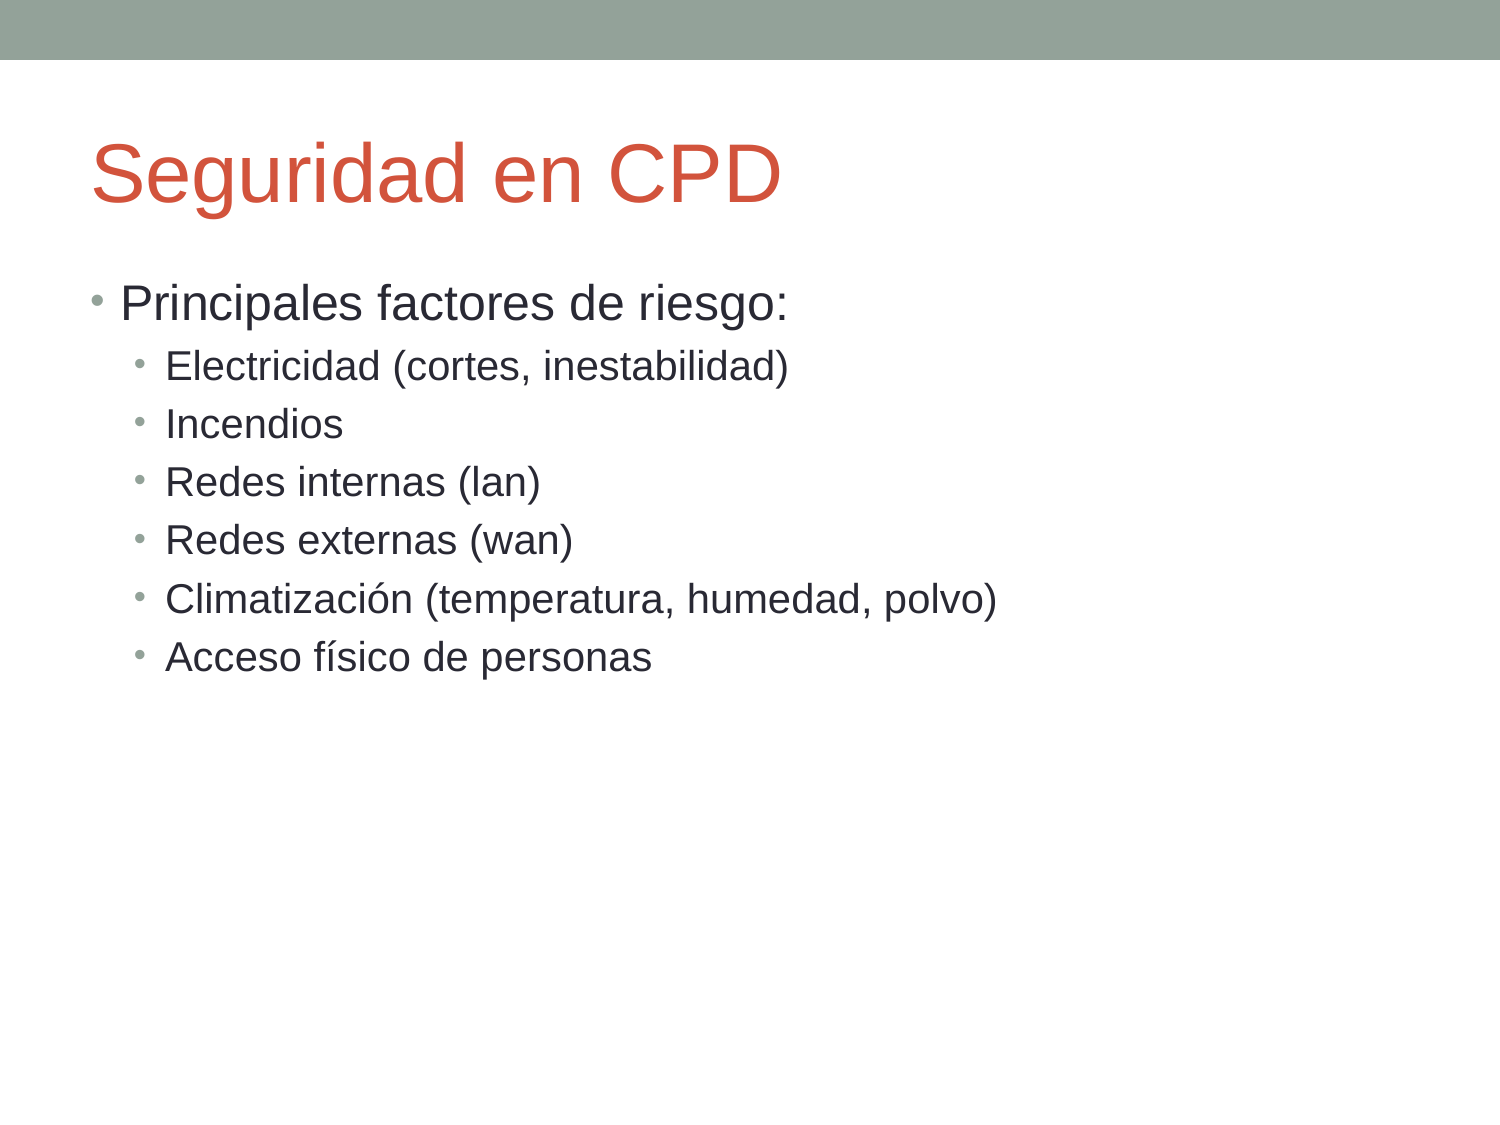

# Seguridad en CPD
Principales factores de riesgo:
Electricidad (cortes, inestabilidad)
Incendios
Redes internas (lan)
Redes externas (wan)
Climatización (temperatura, humedad, polvo)
Acceso físico de personas